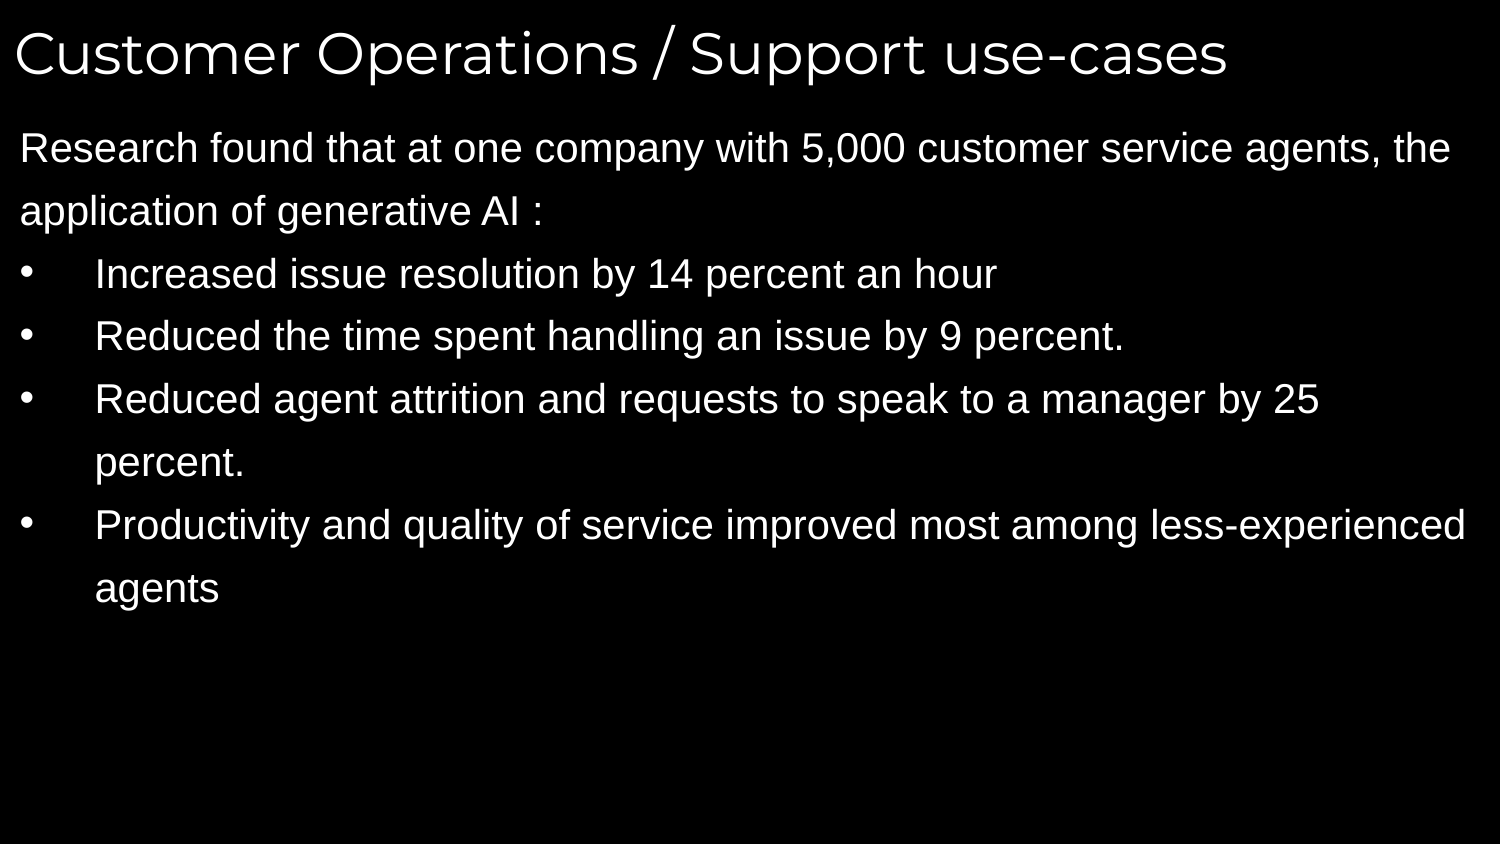

Customer Operations / Support use-cases
Research found that at one company with 5,000 customer service agents, the application of generative AI :
Increased issue resolution by 14 percent an hour
Reduced the time spent handling an issue by 9 percent.
Reduced agent attrition and requests to speak to a manager by 25 percent.
Productivity and quality of service improved most among less-experienced agents